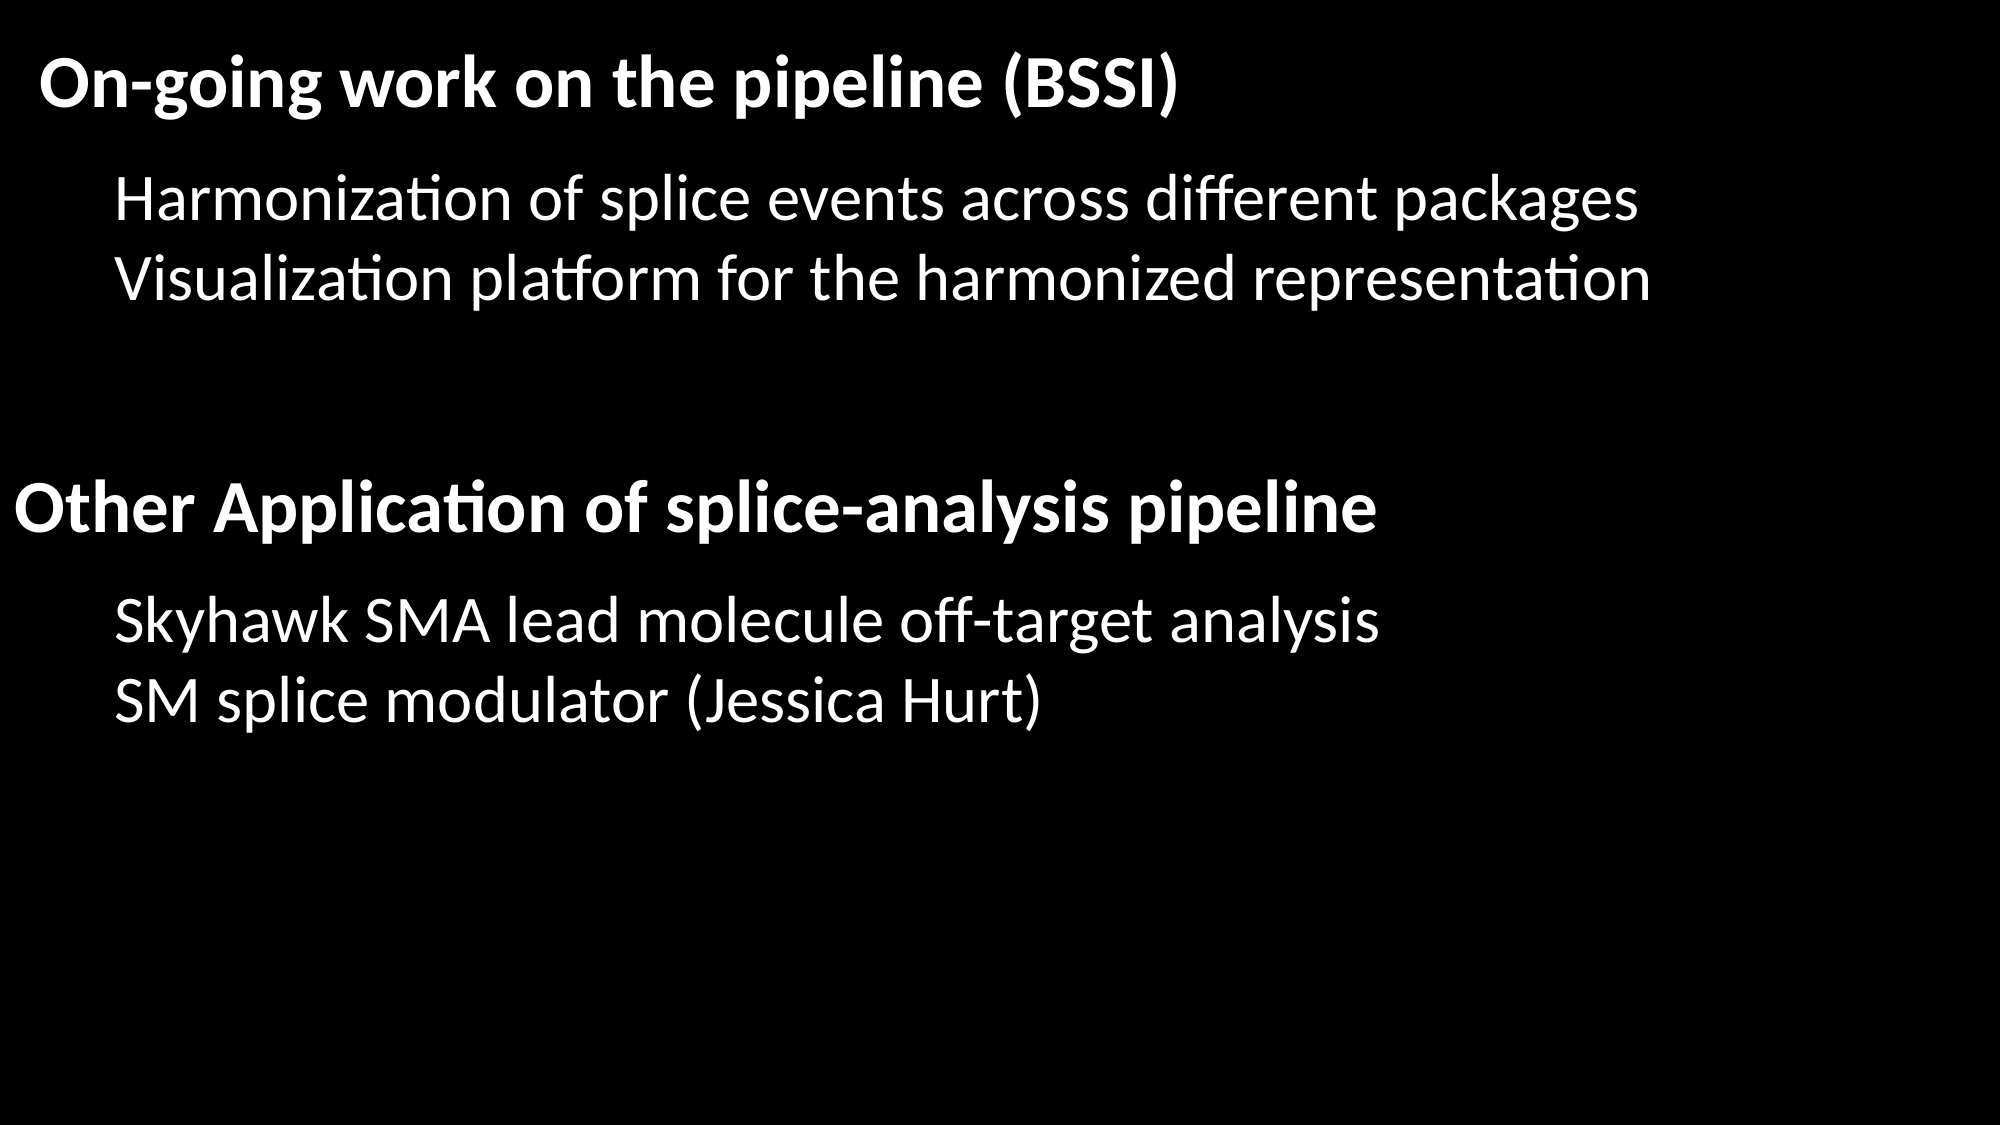

On-going work on the pipeline (BSSI)
Harmonization of splice events across different packages
Visualization platform for the harmonized representation
Other Application of splice-analysis pipeline
Skyhawk SMA lead molecule off-target analysis
SM splice modulator (Jessica Hurt)